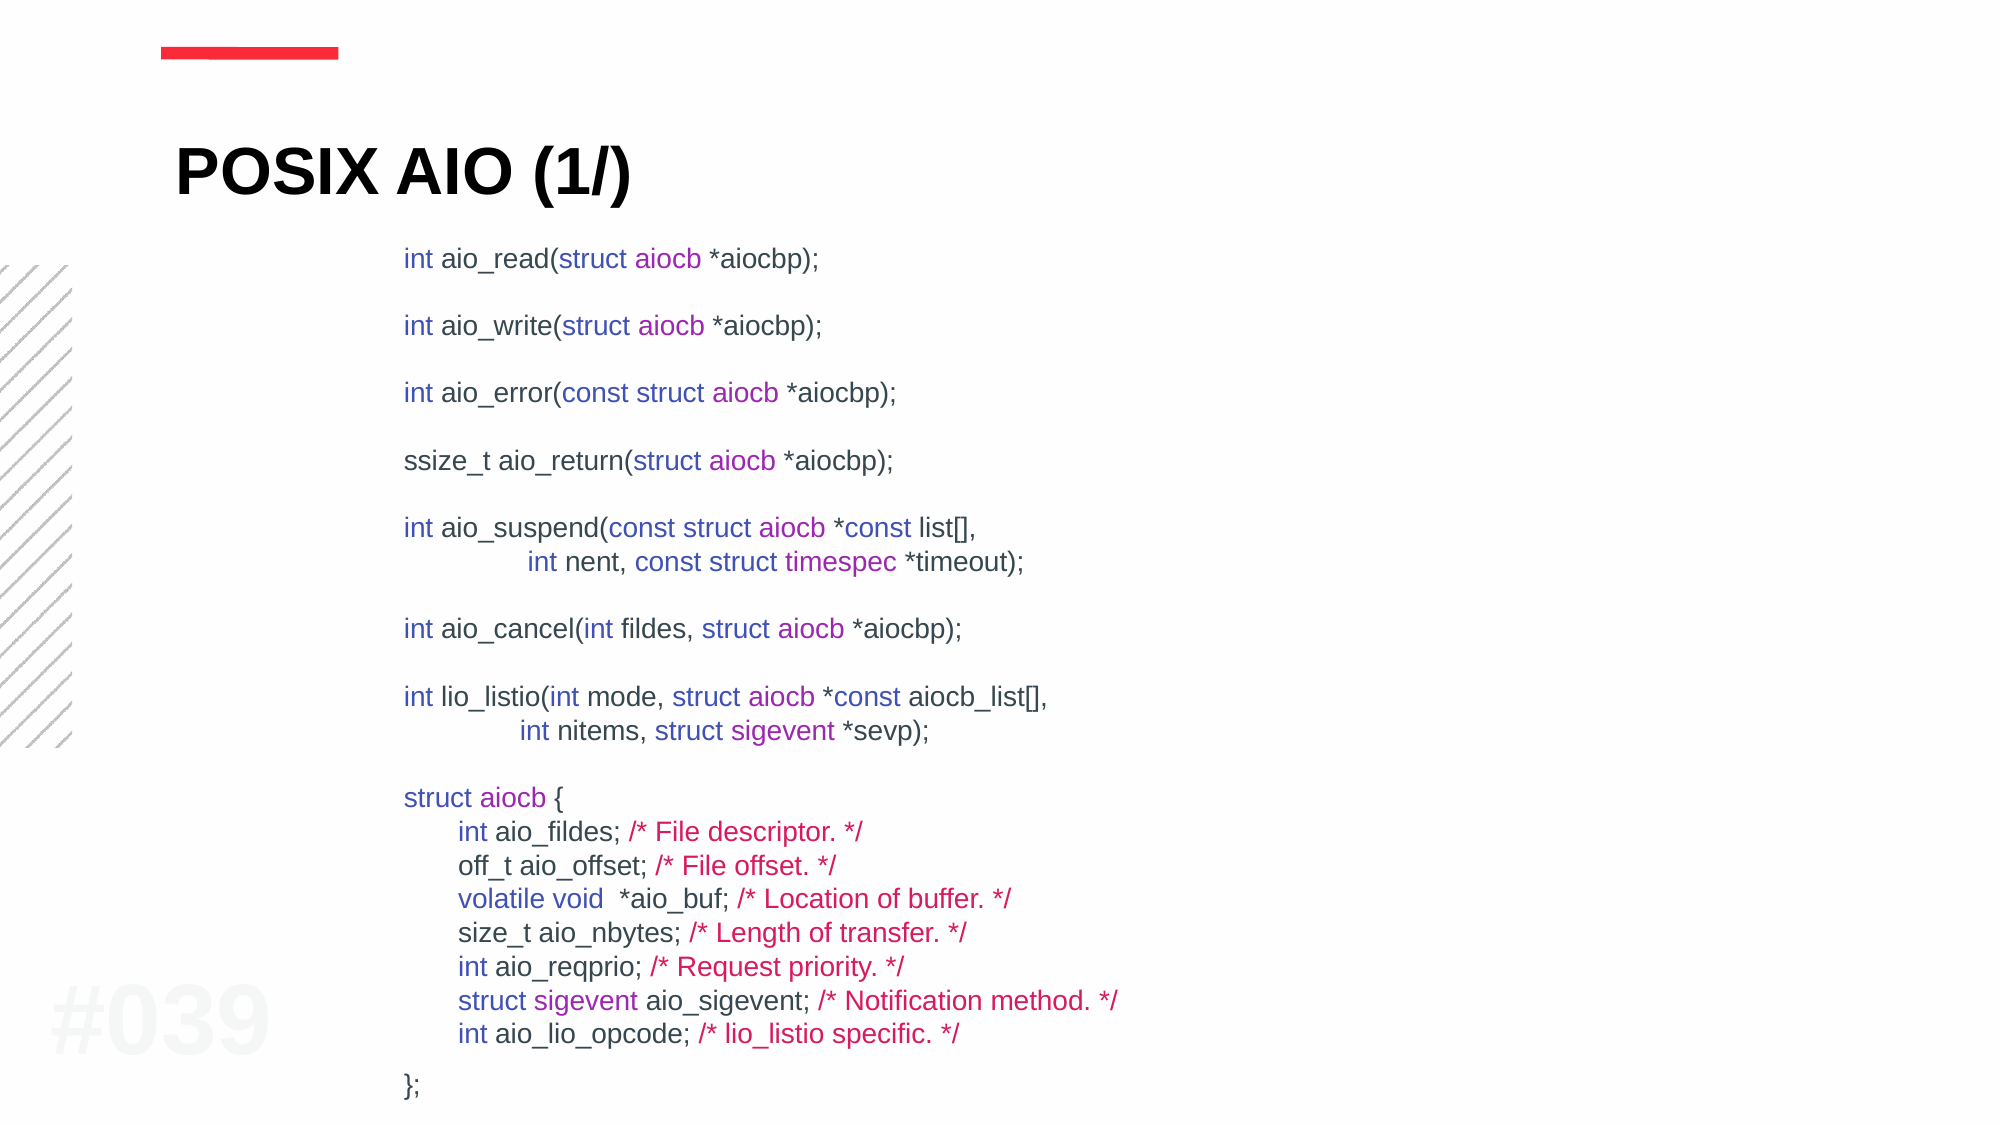

POSIX AIO (1/)
int aio_read(struct aiocb *aiocbp);

int aio_write(struct aiocb *aiocbp);

int aio_error(const struct aiocb *aiocbp);

ssize_t aio_return(struct aiocb *aiocbp);

int aio_suspend(const struct aiocb *const list[],
                int nent, const struct timespec *timeout);

int aio_cancel(int fildes, struct aiocb *aiocbp);

int lio_listio(int mode, struct aiocb *const aiocb_list[],
               int nitems, struct sigevent *sevp);

struct aiocb {
       int aio_fildes; /* File descriptor. */
       off_t aio_offset; /* File offset. */
       volatile void  *aio_buf; /* Location of buffer. */
       size_t aio_nbytes; /* Length of transfer. */
       int aio_reqprio; /* Request priority. */
       struct sigevent aio_sigevent; /* Notification method. */
       int aio_lio_opcode; /* lio_listio specific. */
};
#039